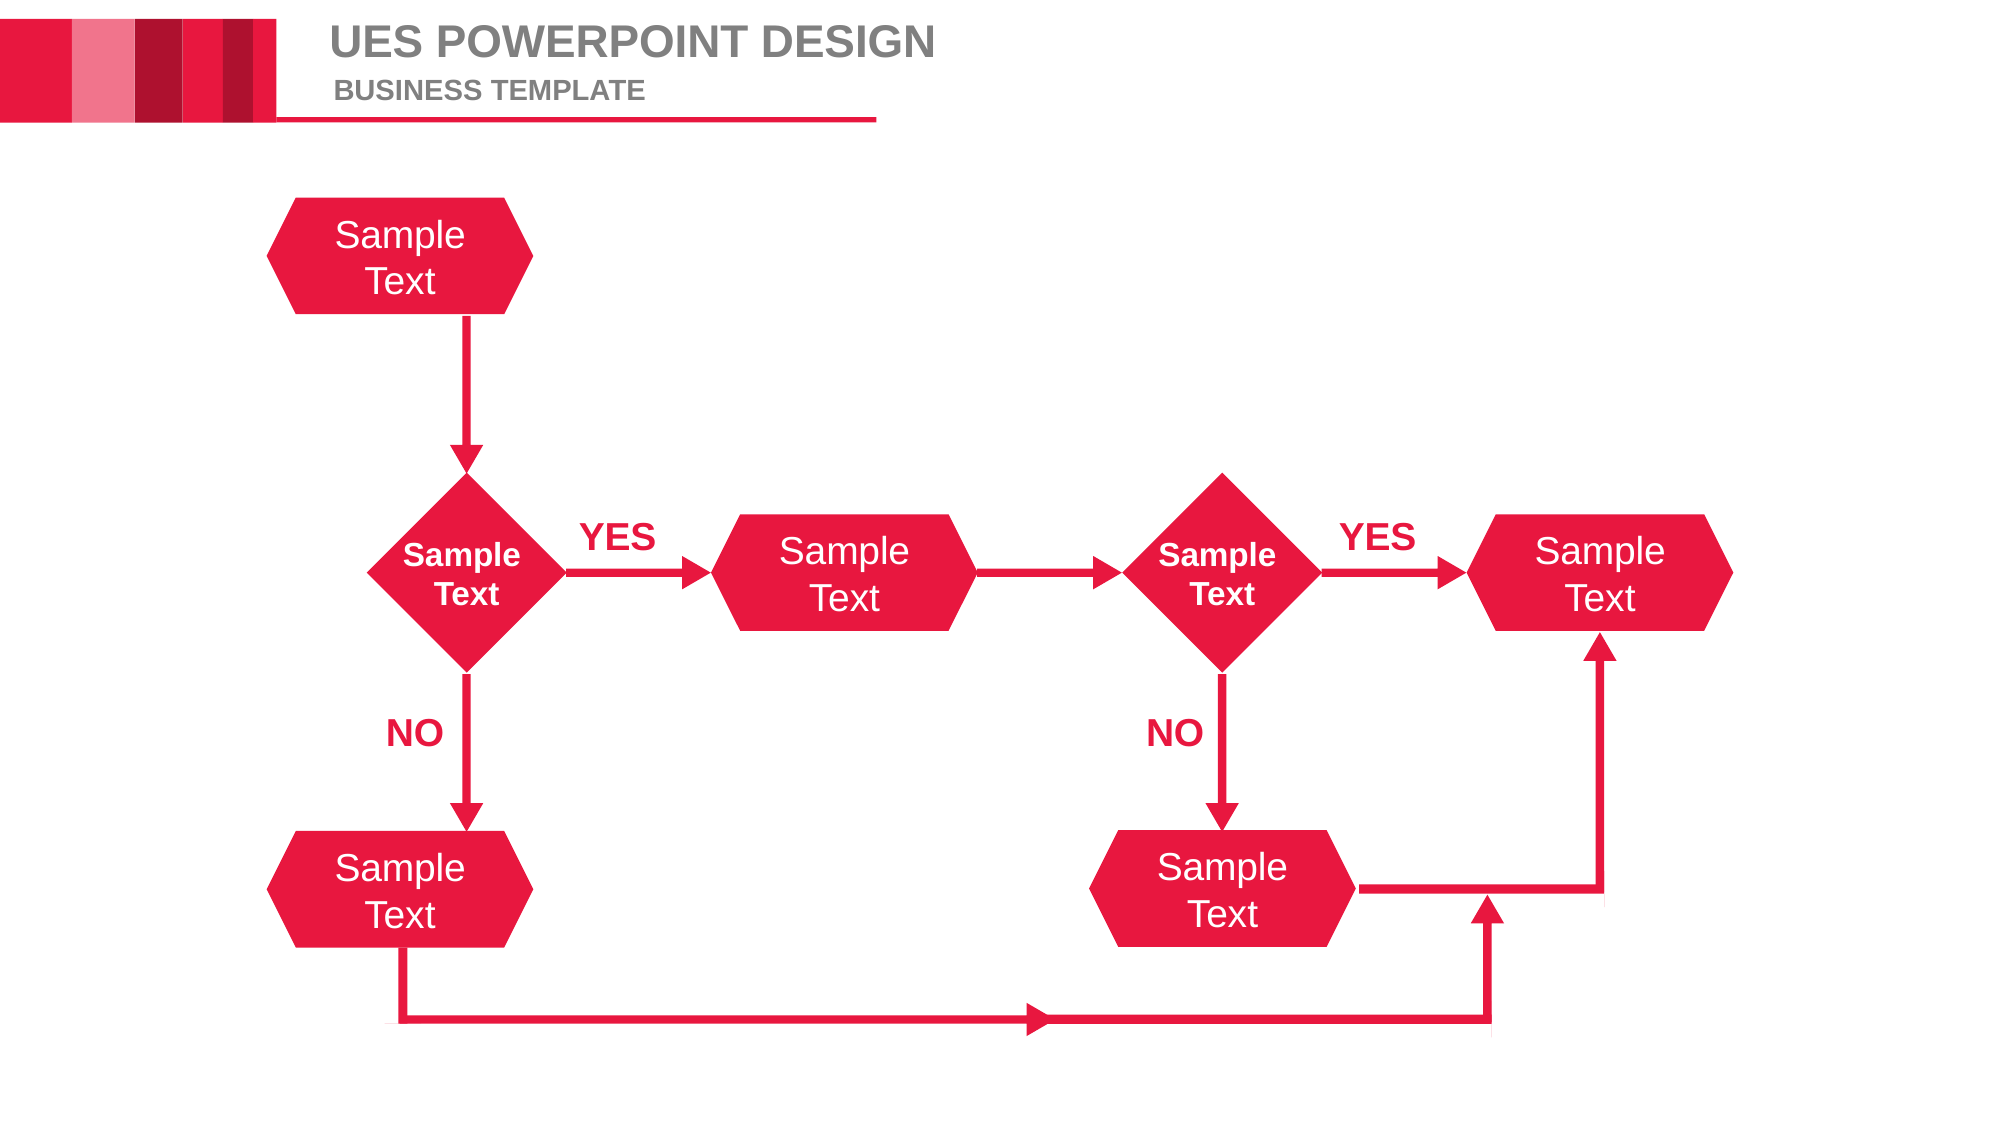

# UES POWERPOINT DESIGN
BUSINESS TEMPLATE
Sample Text

Sample
Text
Sample
Text

YES
YES
Sample Text
Sample Text

NO
NO
Sample Text
Sample Text